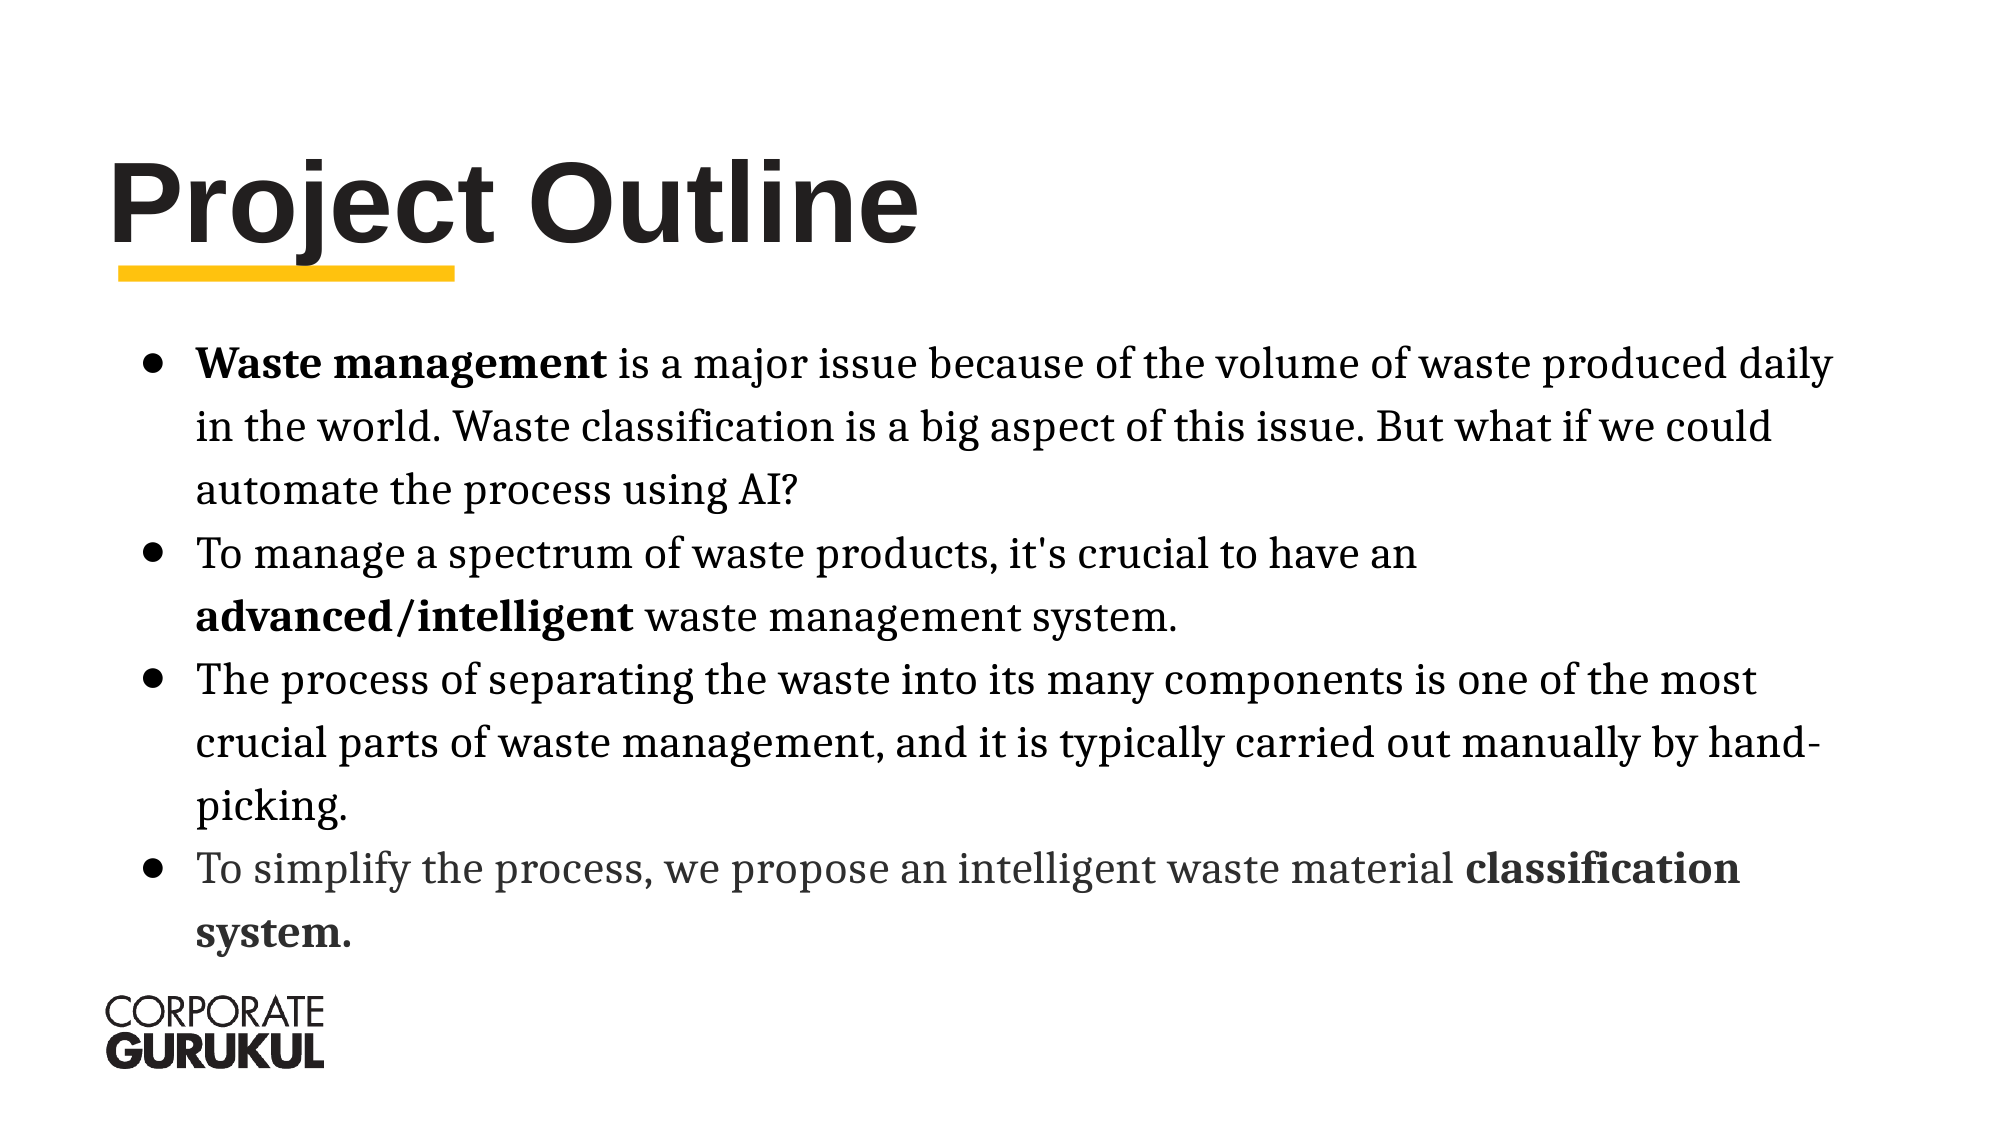

# Project Outline
Waste management is a major issue because of the volume of waste produced daily in the world. Waste classification is a big aspect of this issue. But what if we could automate the process using AI?
To manage a spectrum of waste products, it's crucial to have an advanced/intelligent waste management system.
The process of separating the waste into its many components is one of the most crucial parts of waste management, and it is typically carried out manually by hand-picking.
To simplify the process, we propose an intelligent waste material classification system.